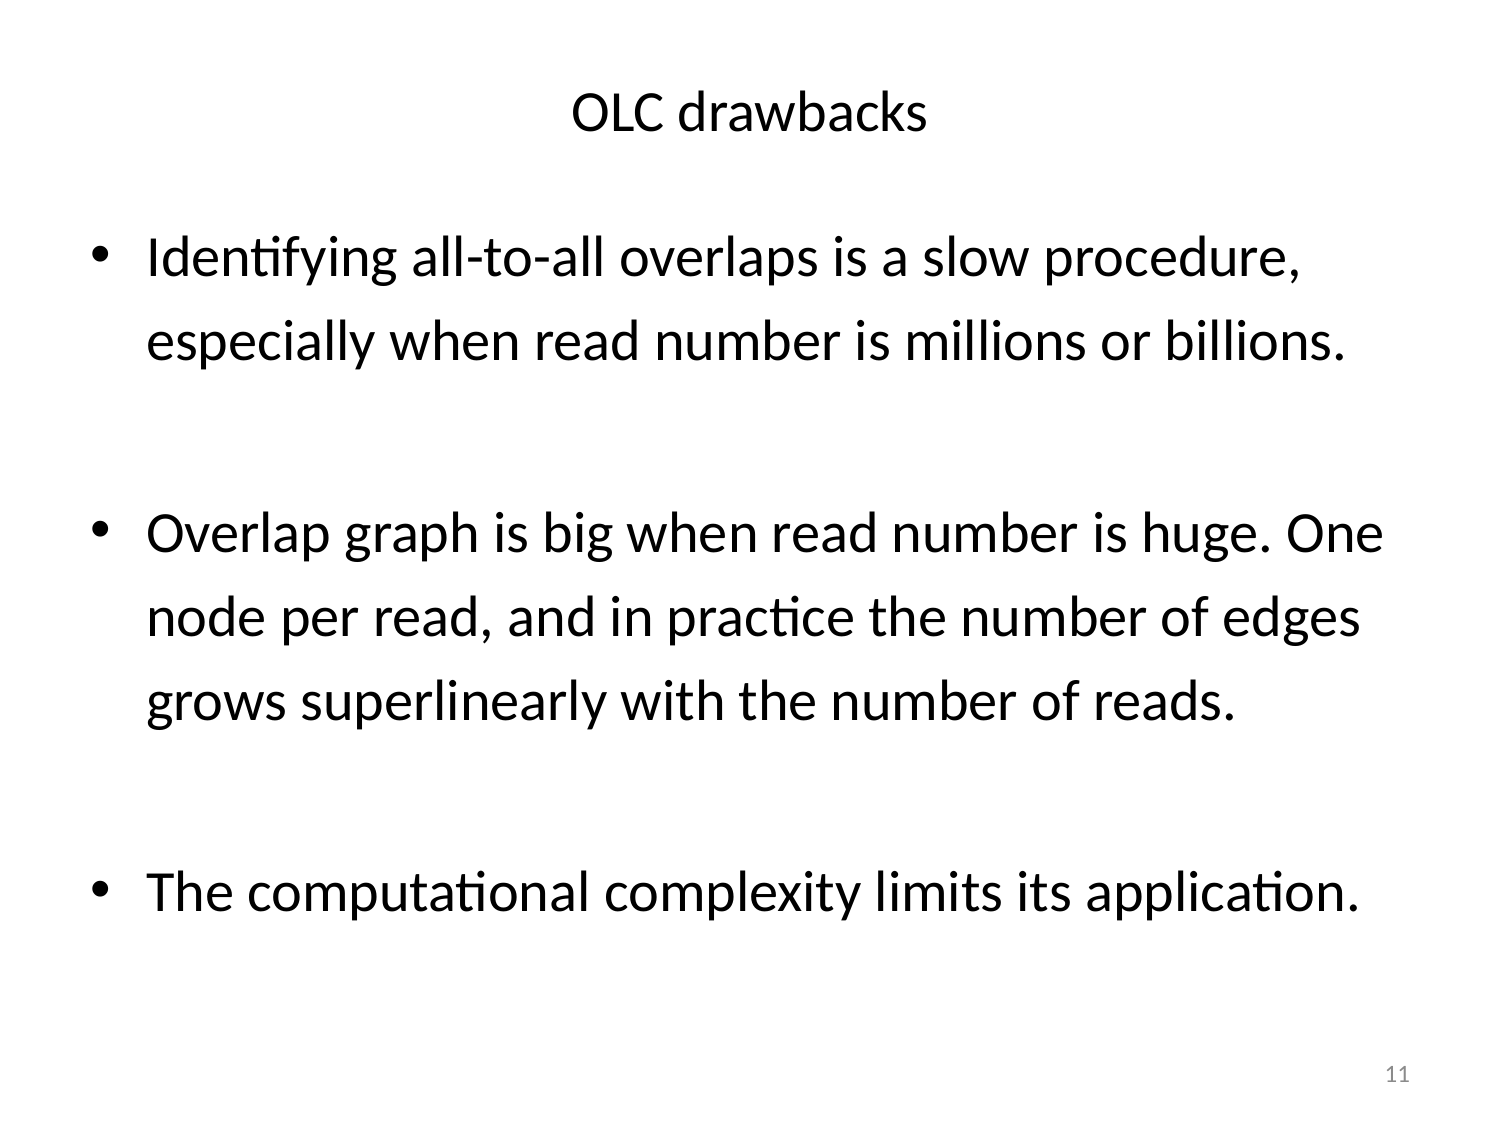

# OLC drawbacks
Identifying all-to-all overlaps is a slow procedure, especially when read number is millions or billions.

Overlap graph is big when read number is huge. One node per read, and in practice the number of edges grows superlinearly with the number of reads.

The computational complexity limits its application.
11